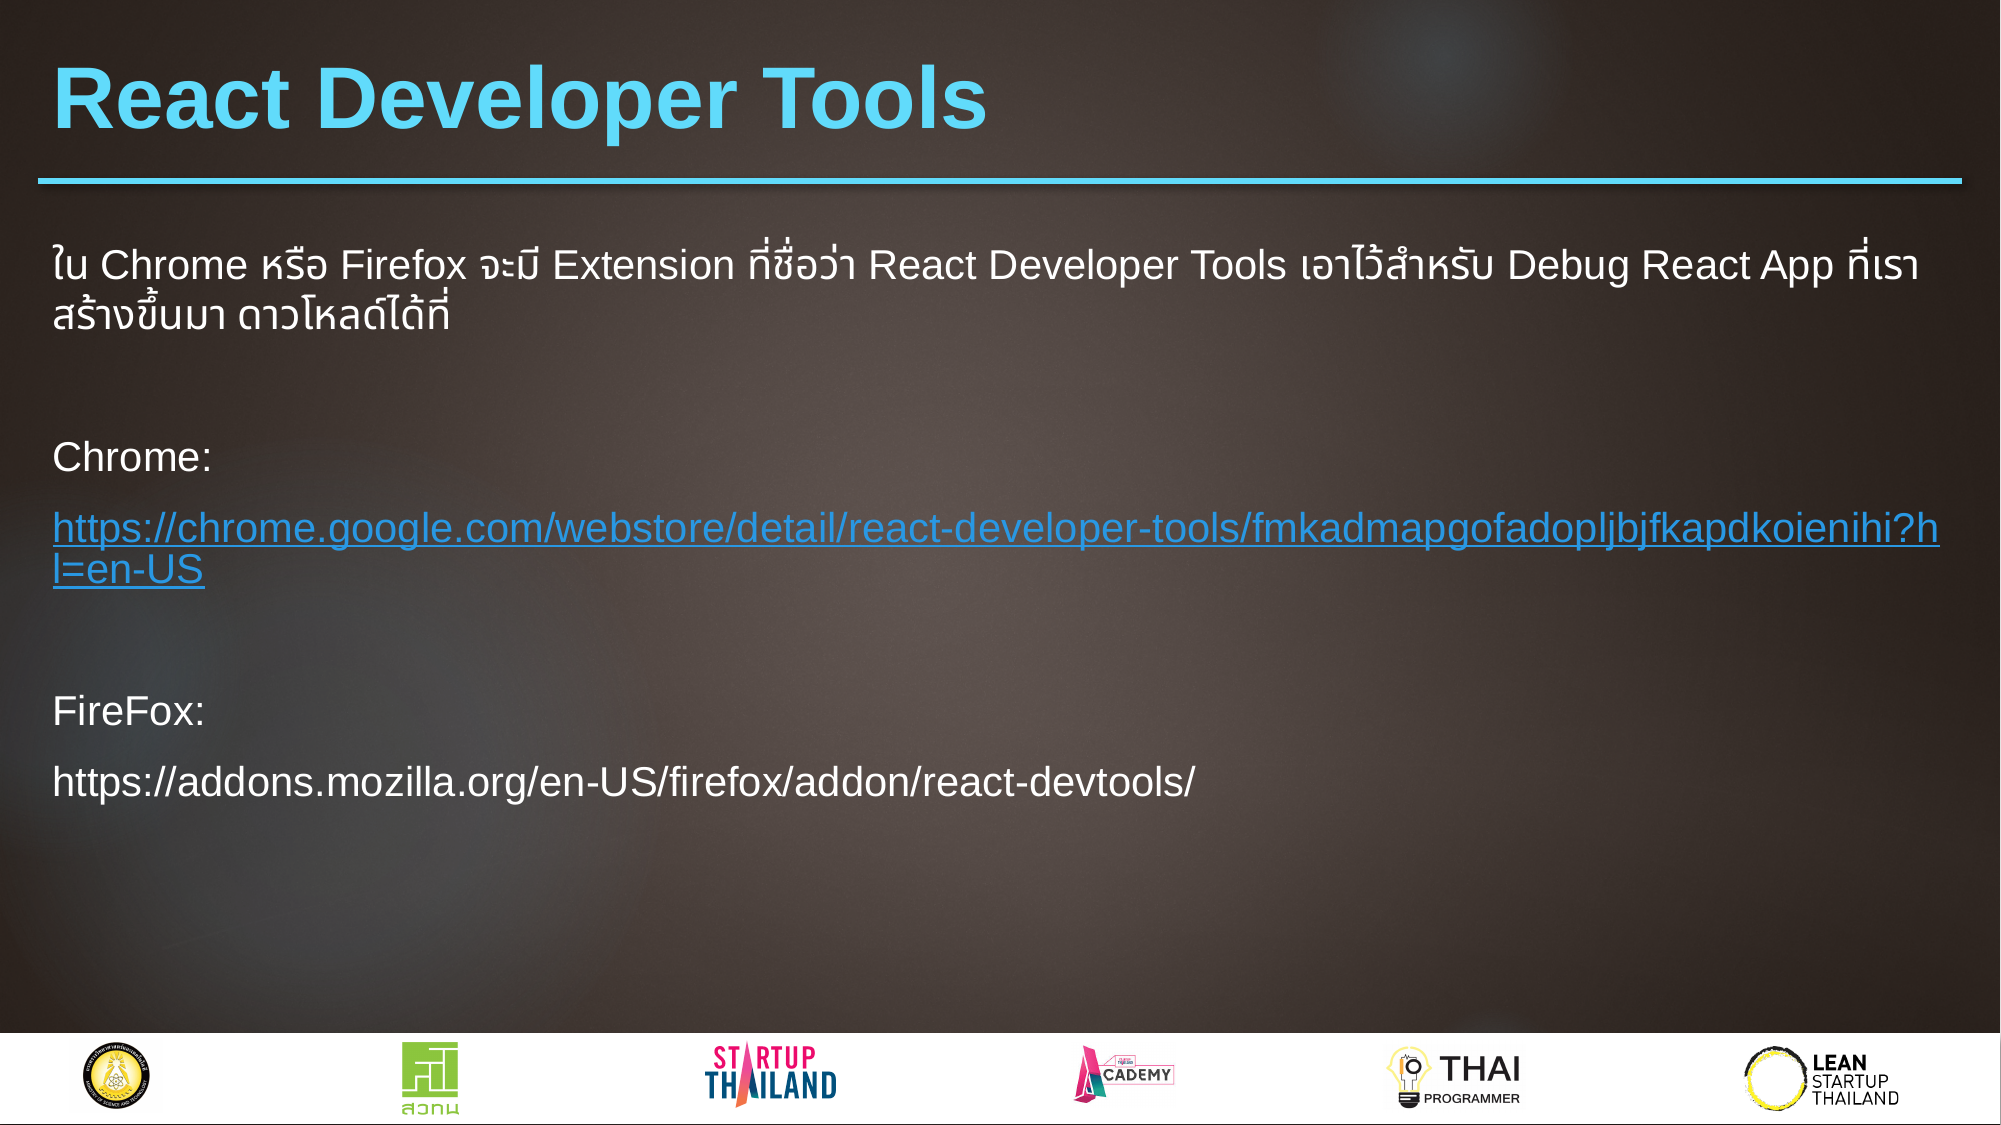

# React Developer Tools
ใน Chrome หรือ Firefox จะมี Extension ที่ชื่อว่า React Developer Tools เอาไว้สำหรับ Debug React App ที่เราสร้างขึ้นมา ดาวโหลด์ได้ที่

Chrome:
https://chrome.google.com/webstore/detail/react-developer-tools/fmkadmapgofadopljbjfkapdkoienihi?hl=en-US

FireFox:
https://addons.mozilla.org/en-US/firefox/addon/react-devtools/